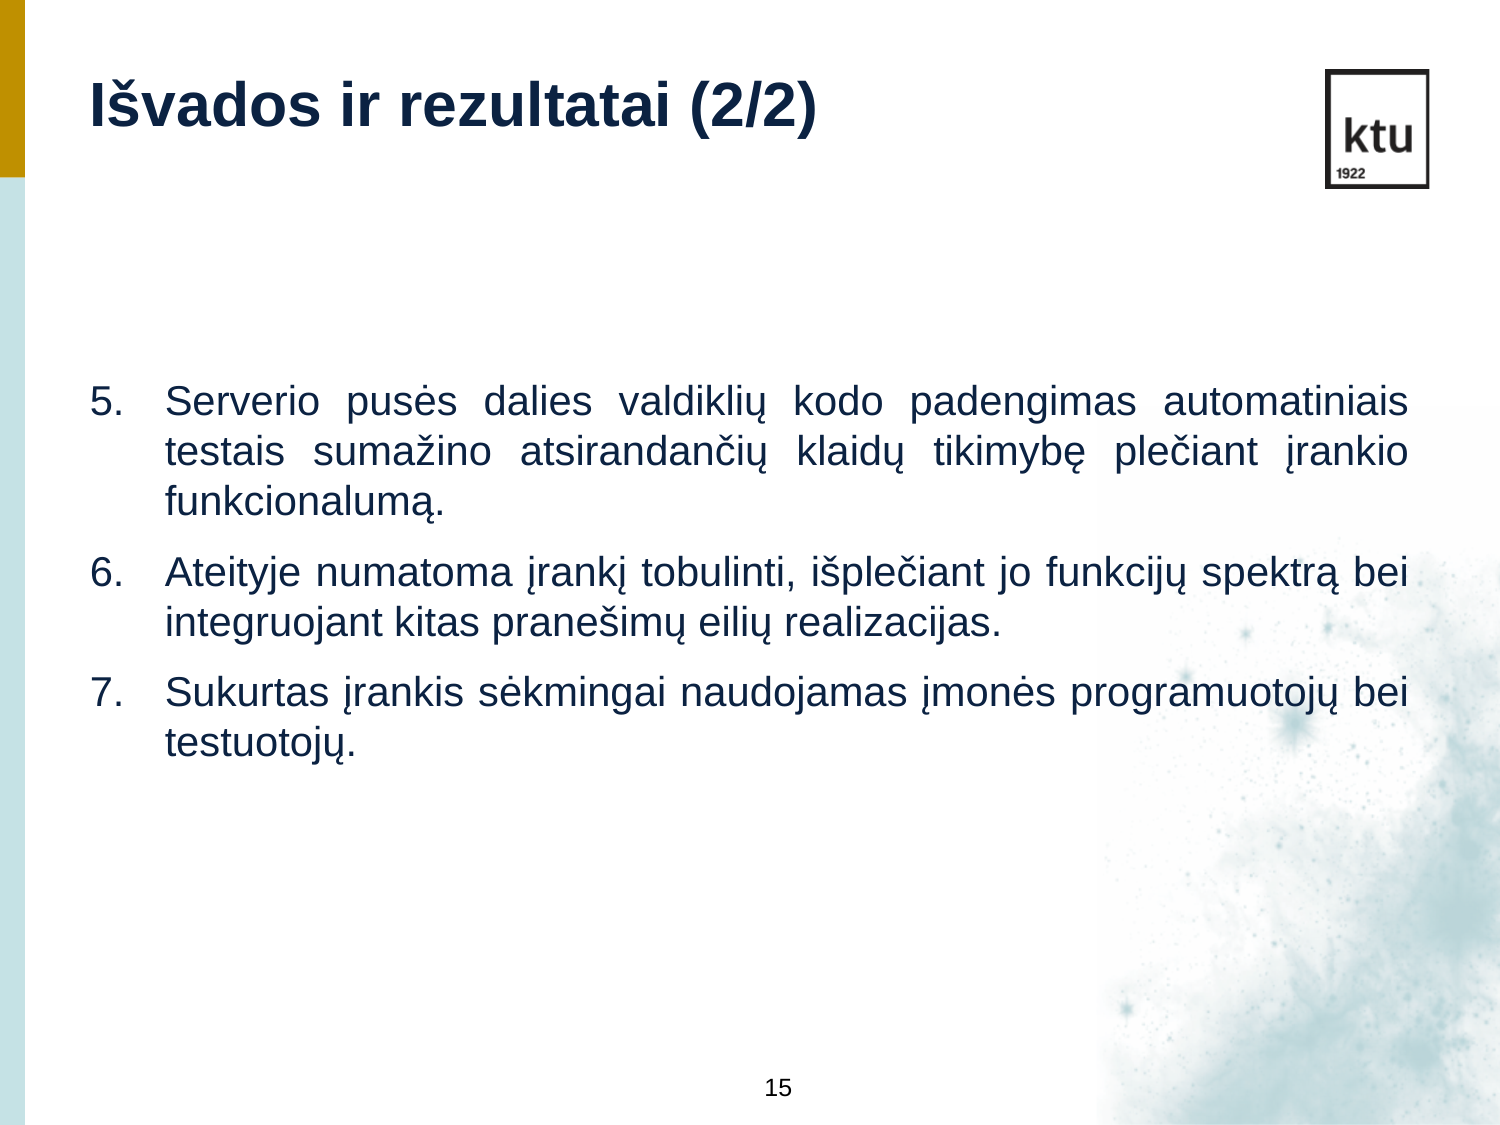

Išvados ir rezultatai (2/2)
Serverio pusės dalies valdiklių kodo padengimas automatiniais testais sumažino atsirandančių klaidų tikimybę plečiant įrankio funkcionalumą.
Ateityje numatoma įrankį tobulinti, išplečiant jo funkcijų spektrą bei integruojant kitas pranešimų eilių realizacijas.
Sukurtas įrankis sėkmingai naudojamas įmonės programuotojų bei testuotojų.